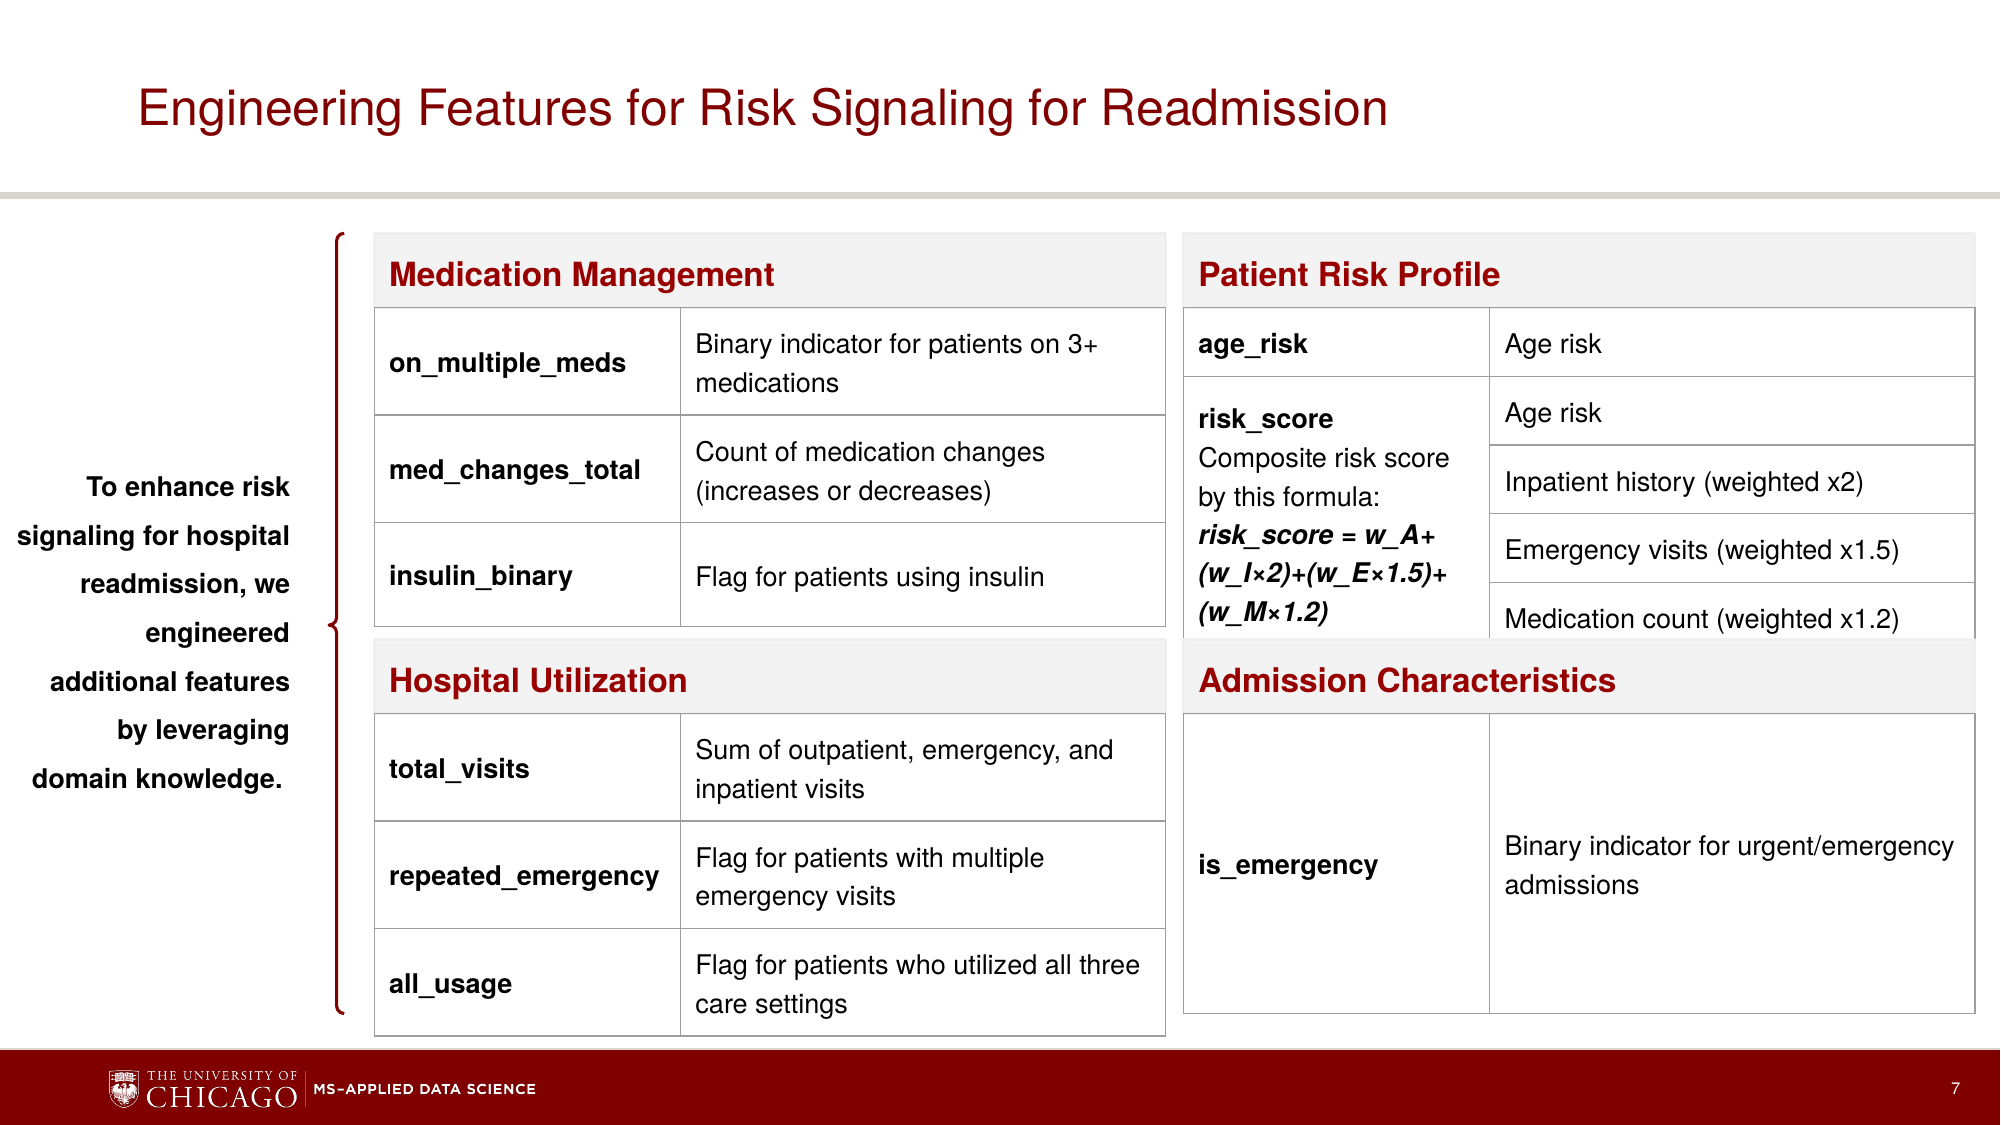

# Engineering Features for Risk Signaling for Readmission
To enhance risk signaling for hospital readmission, we engineered additional features by leveraging domain knowledge.

Medication Management
Patient Risk Profile
| on\_multiple\_meds | Binary indicator for patients on 3+ medications |
| --- | --- |
| med\_changes\_total | Count of medication changes (increases or decreases) |
| insulin\_binary | Flag for patients using insulin |
| age\_risk | Age risk |
| --- | --- |
| risk\_score Composite risk score by this formula: risk\_score = w\_A+(w\_I×2)+(w\_E×1.5)+(w\_M×1.2) | Age risk |
|  | Inpatient history (weighted x2) |
|  | Emergency visits (weighted x1.5) |
|  | Medication count (weighted x1.2) |
Hospital Utilization
Admission Characteristics
| total\_visits | Sum of outpatient, emergency, and inpatient visits |
| --- | --- |
| repeated\_emergency | Flag for patients with multiple emergency visits |
| all\_usage | Flag for patients who utilized all three care settings |
| is\_emergency | Binary indicator for urgent/emergency admissions |
| --- | --- |
7
Medication Management
on_multiple_meds: Binary indicator for patients on 3+ medications
med_changes_total: Count of medication changes (increases or decreases)
insulin_binary: Flag for patients using insulin
Hospital Utilization:
total_visits: Sum of outpatient, emergency, and inpatient visits
repeated_emergency: Flag for patients with multiple emergency visits
all_usage: Flag for patients who utilized all three care settings
Patient Risk Profile:
age_risk: Age-based risk stratification (1-5 scale)
risk_score: Composite risk score combining:
Age risk
Inpatient history (weighted x2)
Emergency visits (weighted x1.5)
Medication count (weighted x1.2)
Admission Characteristics
is_emergency: Binary indicator for urgent/emergency admissions